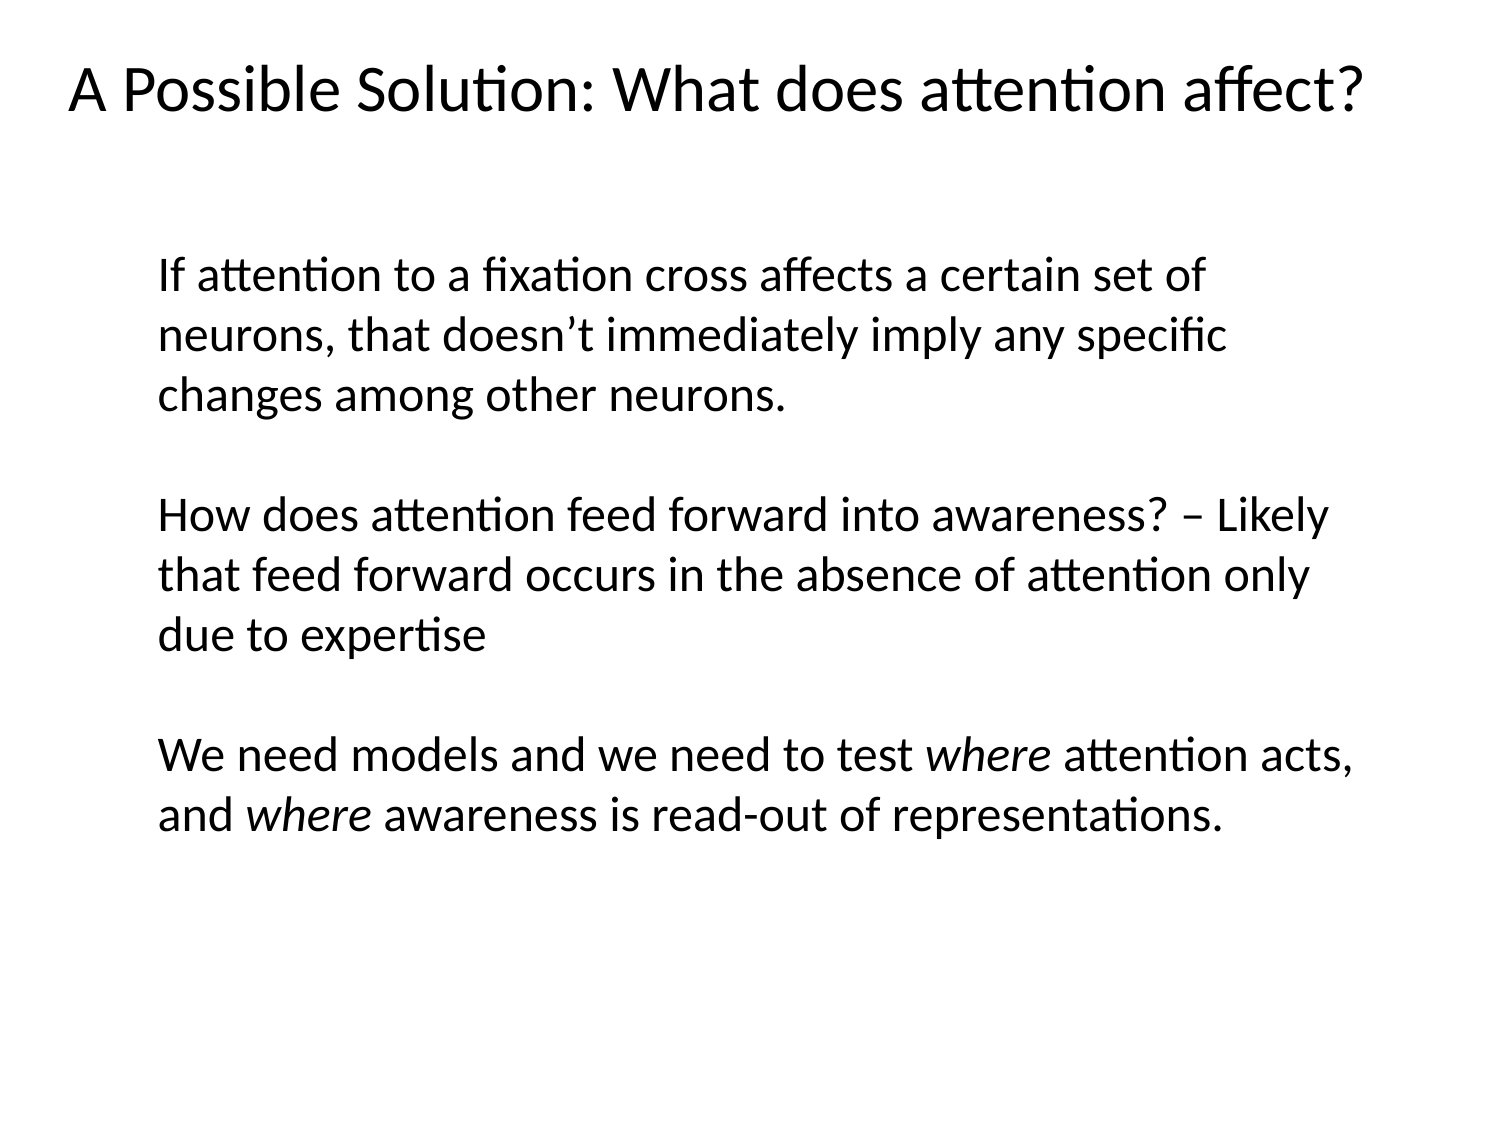

A Possible Solution: What does attention affect?

If attention to a fixation cross affects a certain set of neurons, that doesn’t immediately imply any specific changes among other neurons.

How does attention feed forward into awareness? – Likely that feed forward occurs in the absence of attention only due to expertise

We need models and we need to test where attention acts, and where awareness is read-out of representations.